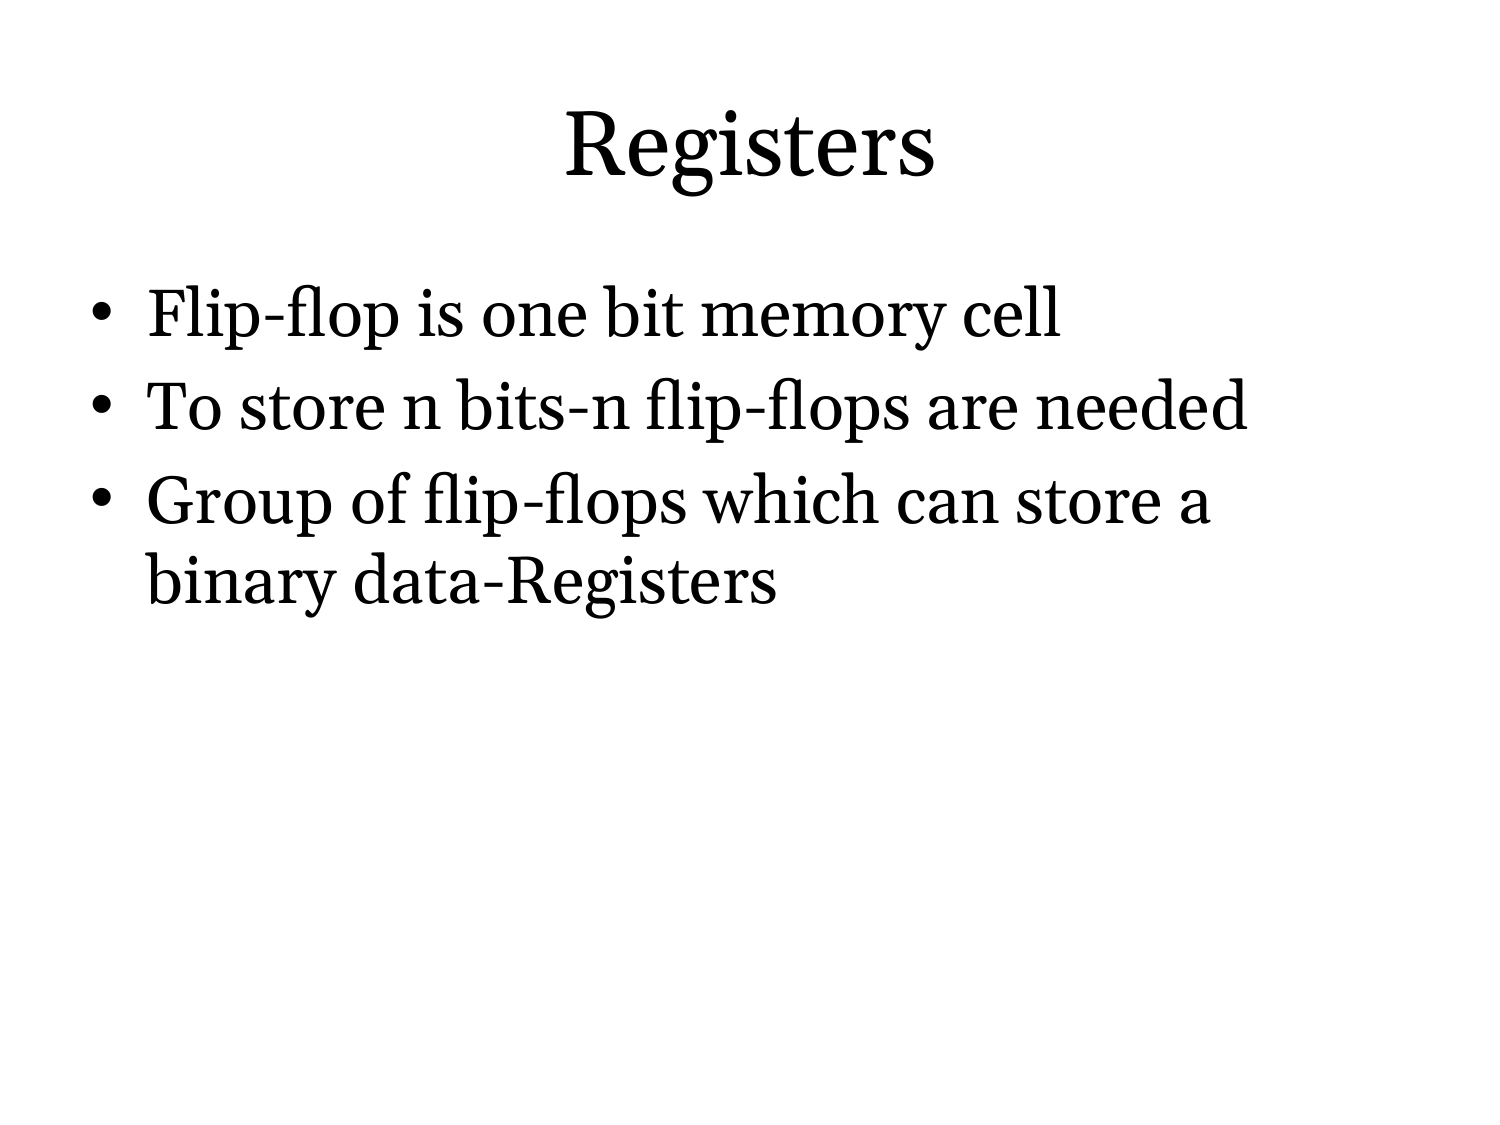

# Registers
Flip-flop is one bit memory cell
To store n bits-n flip-flops are needed
Group of flip-flops which can store a binary data-Registers